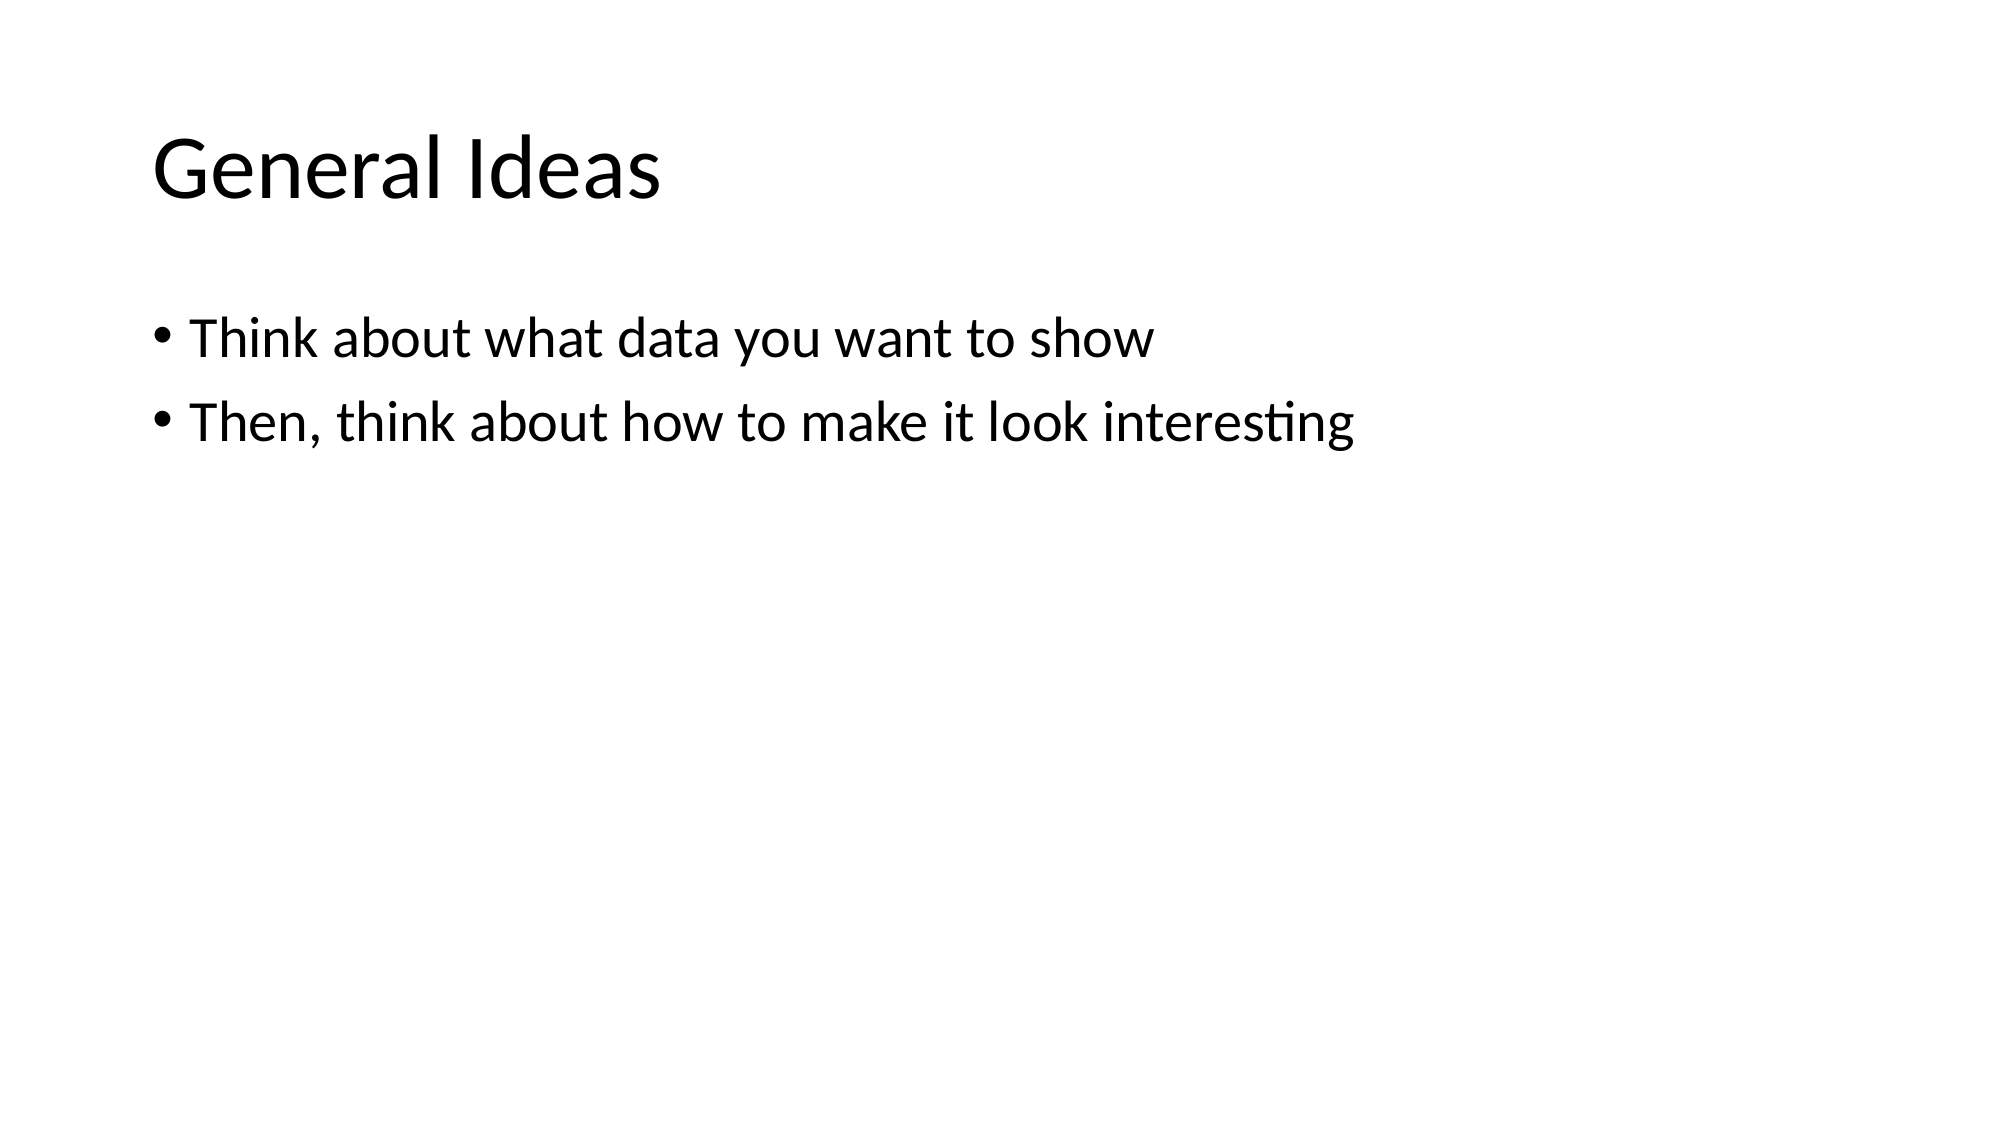

# General Ideas
Think about what data you want to show
Then, think about how to make it look interesting